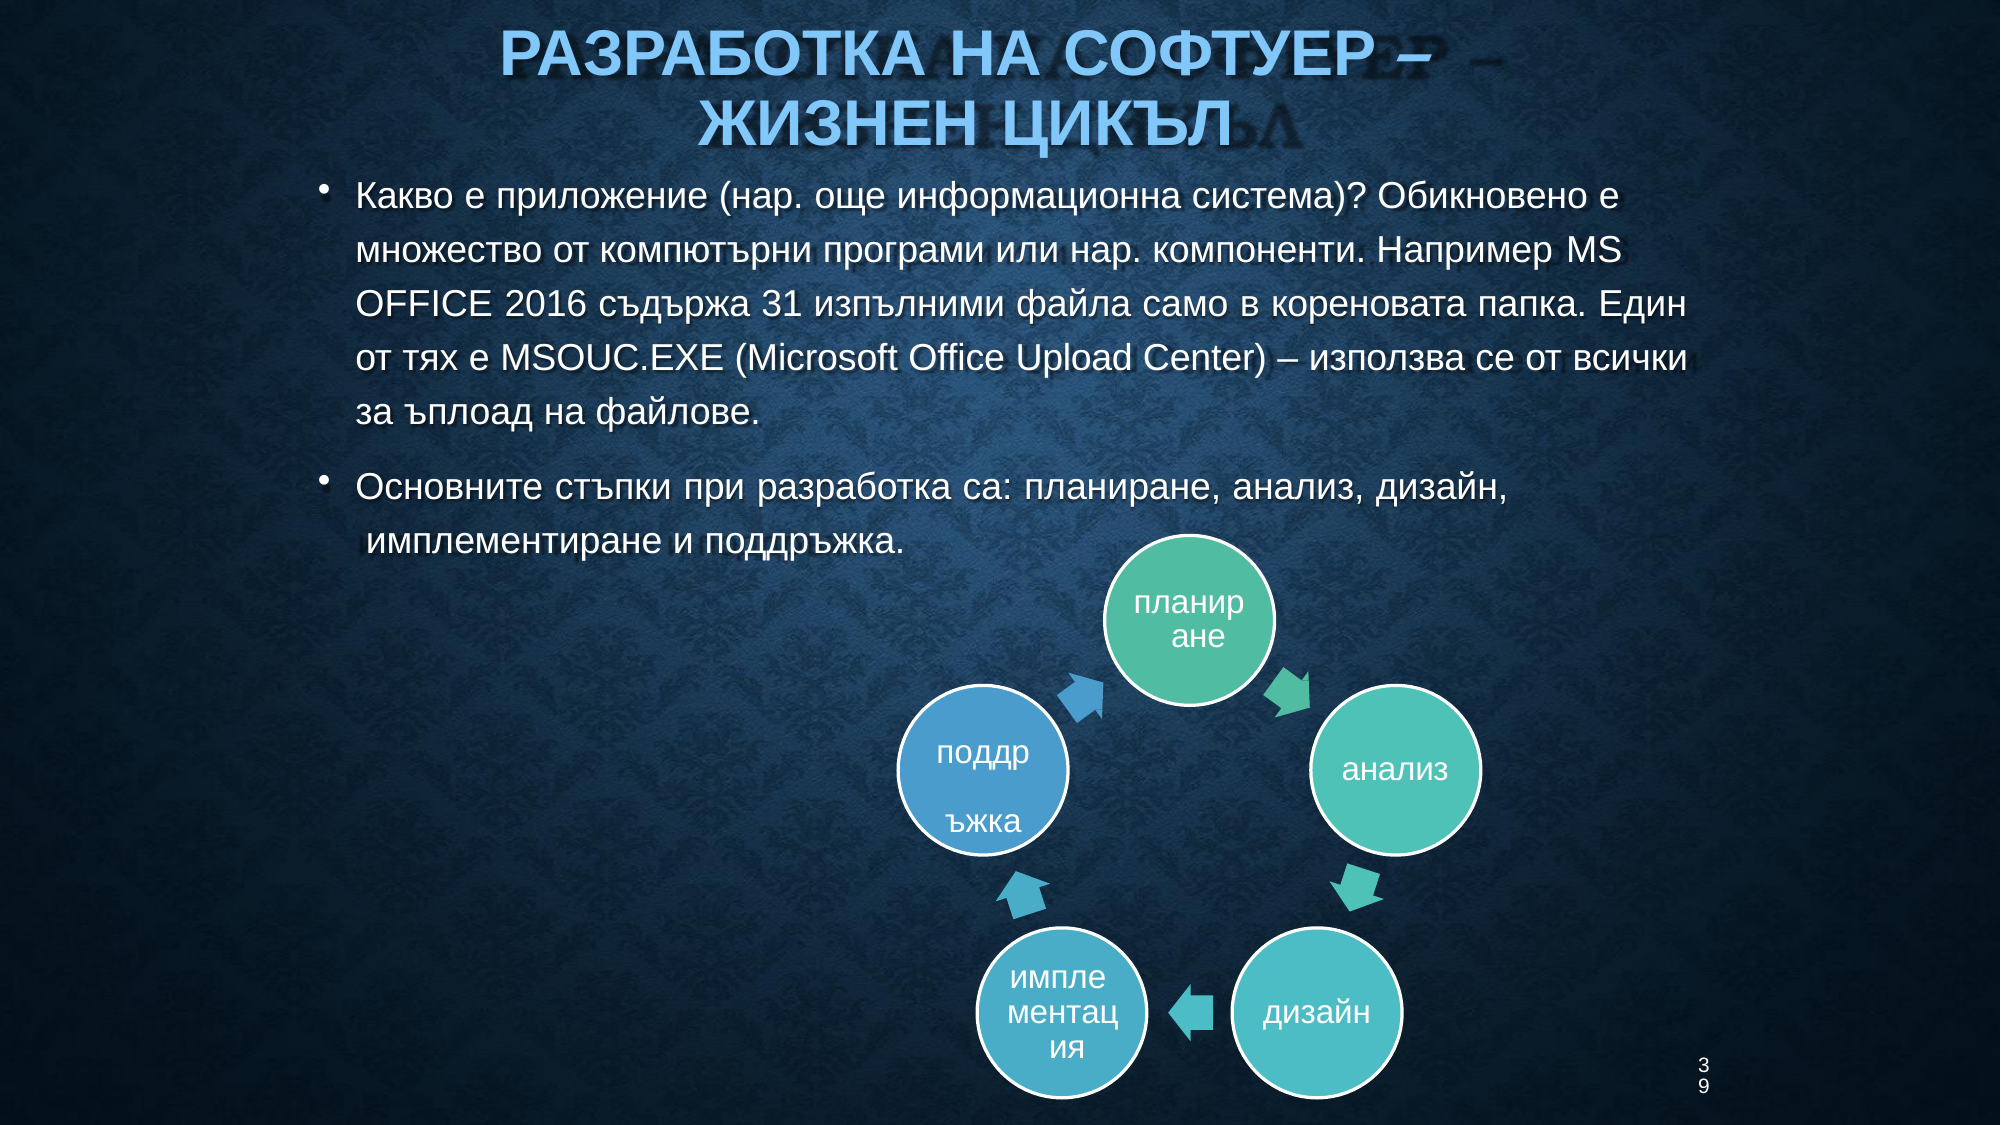

# РАЗРАБОТКА НА СОФТУЕР –  ЖИЗНЕН ЦИКЪЛ

Какво е приложение (нар. още информационна система)? Обикновено е  множество от компютърни програми или нар. компоненти. Например MS
OFFICE 2016 съдържа 31 изпълними файла само в кореновата папка. Един  от тях е MSOUC.EXE (Microsoft Office Upload Center) – използва се от всички  за ъплоад на файлове.
Основните стъпки при разработка са: планиране, анализ, дизайн,  имплементиране и поддръжка.
планир  ане

поддр  ъжка
анализ

импле  ментац  ия

дизайн
39